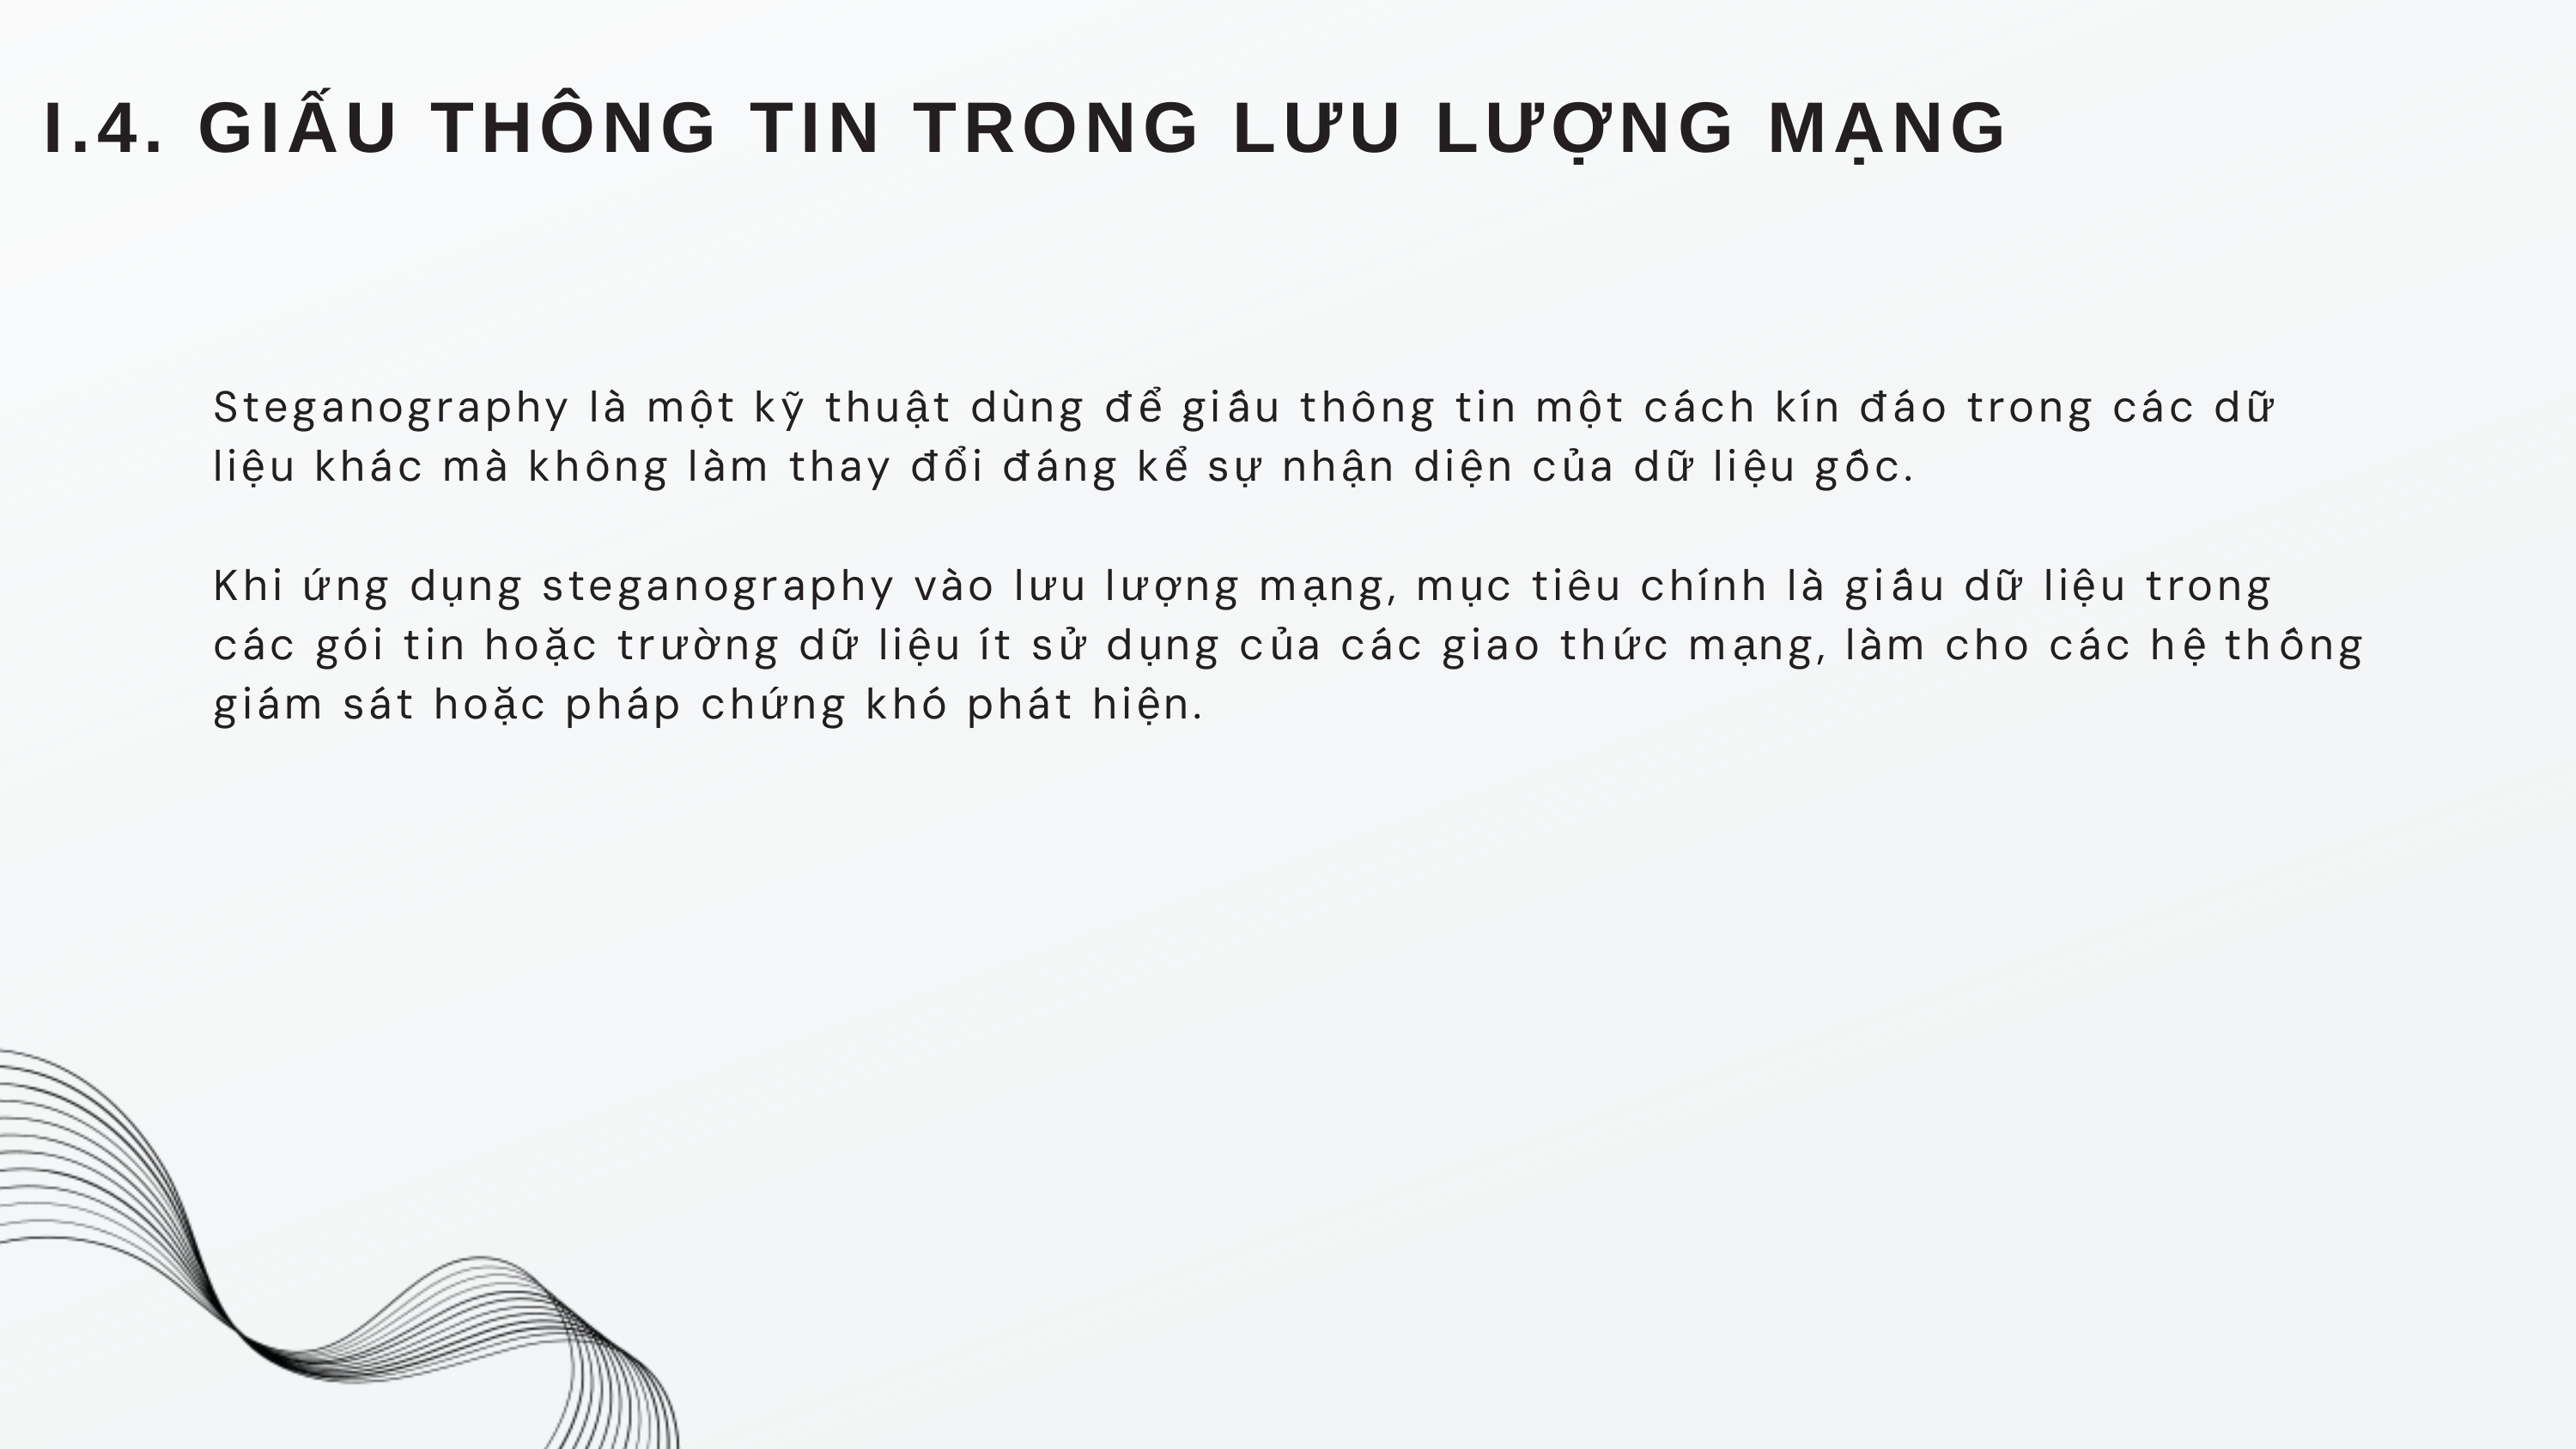

I.4. GIẤU THÔNG TIN TRONG LƯU LƯỢNG MẠNG
Steganography là một kỹ thuật dùng để giấu thông tin một cách kín đáo trong các dữ liệu khác mà không làm thay đổi đáng kể sự nhận diện của dữ liệu gốc.

Khi ứng dụng steganography vào lưu lượng mạng, mục tiêu chính là giấu dữ liệu trong các gói tin hoặc trường dữ liệu ít sử dụng của các giao thức mạng, làm cho các hệ thống giám sát hoặc pháp chứng khó phát hiện.